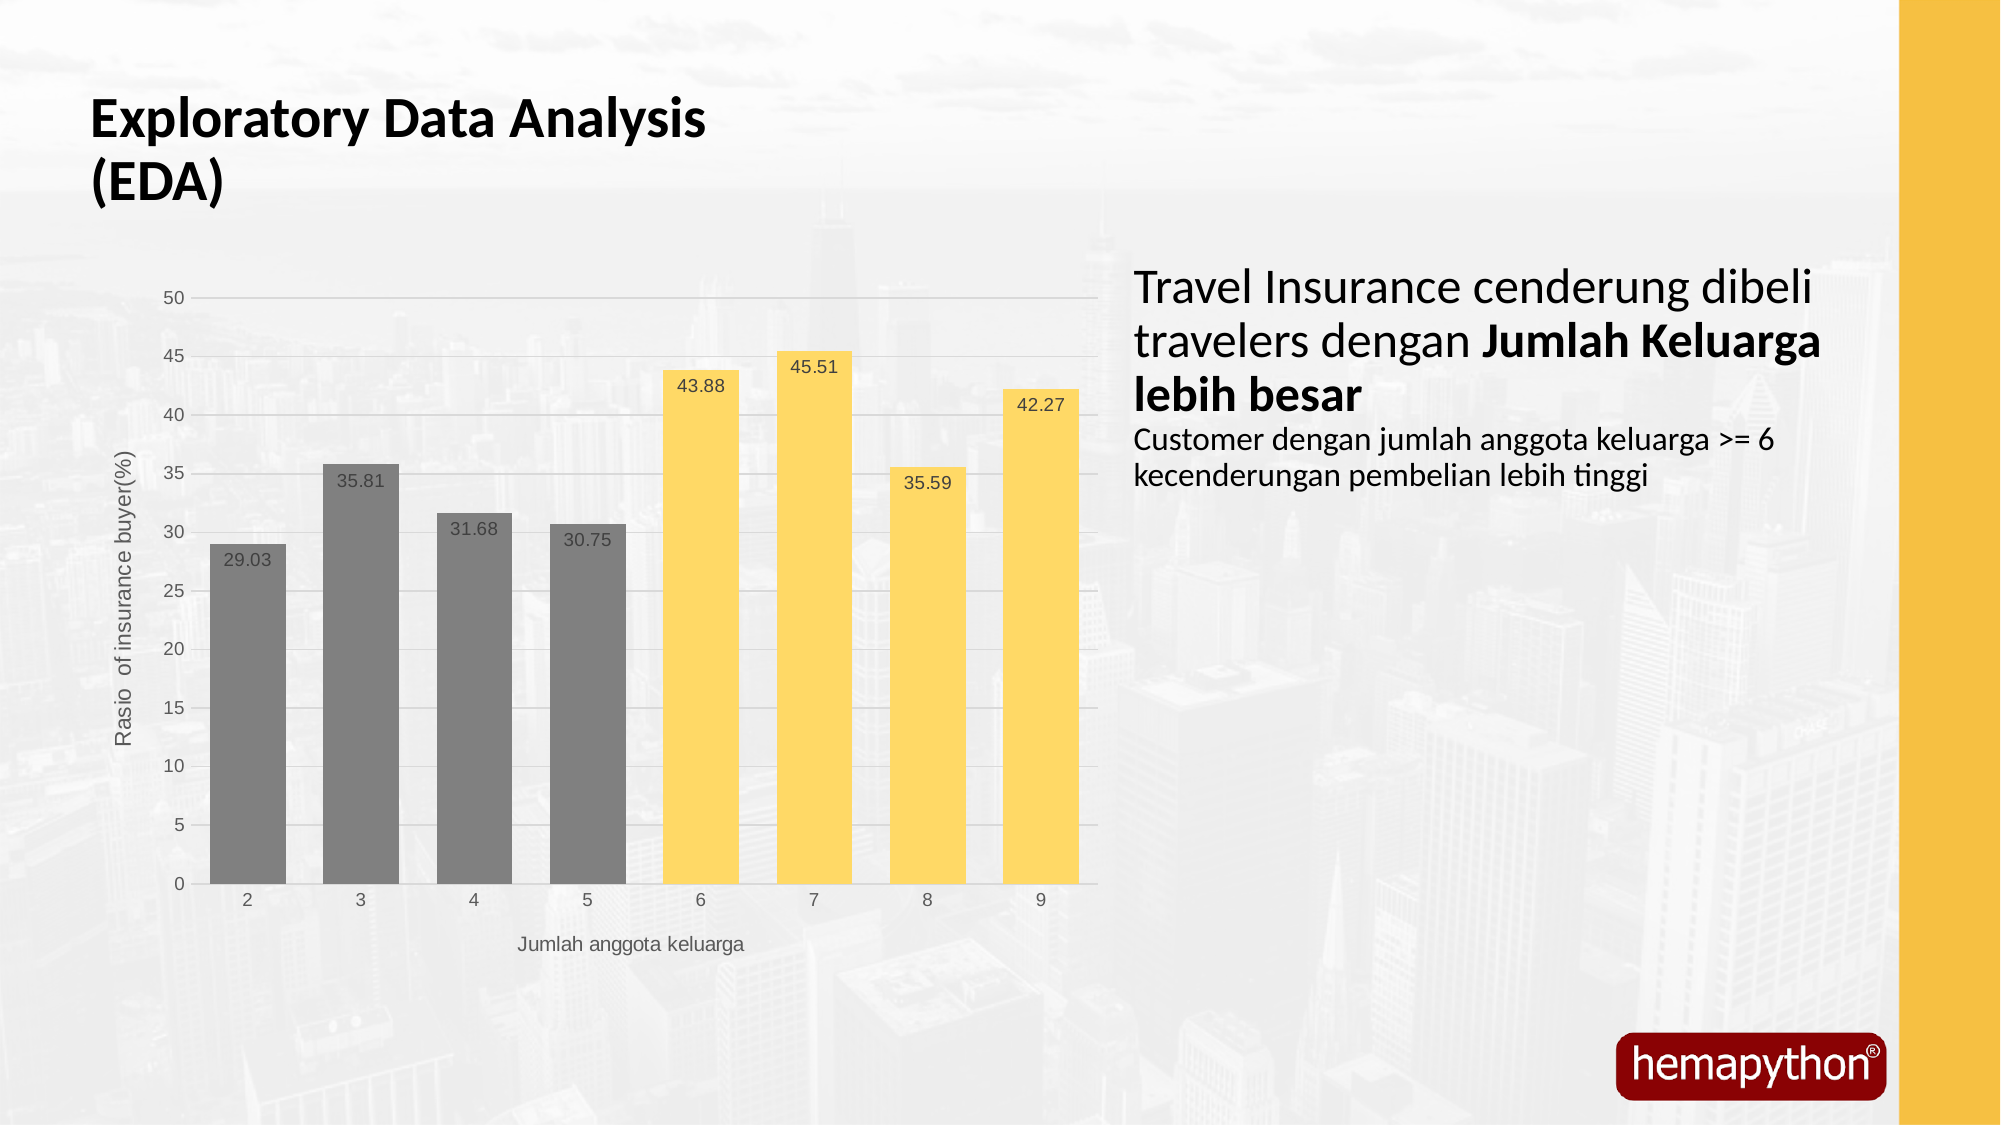

Exploratory Data Analysis (EDA)
Travel Insurance cenderung dibeli travelers dengan Jumlah Keluarga lebih besar
Customer dengan jumlah anggota keluarga >= 6 kecenderungan pembelian lebih tinggi

### Chart

| Category | ratio % |
|---|---|
| 2 | 29.03 |
| 3 | 35.81 |
| 4 | 31.68 |
| 5 | 30.75 |
| 6 | 43.88 |
| 7 | 45.51 |
| 8 | 35.59 |
| 9 | 42.27 |